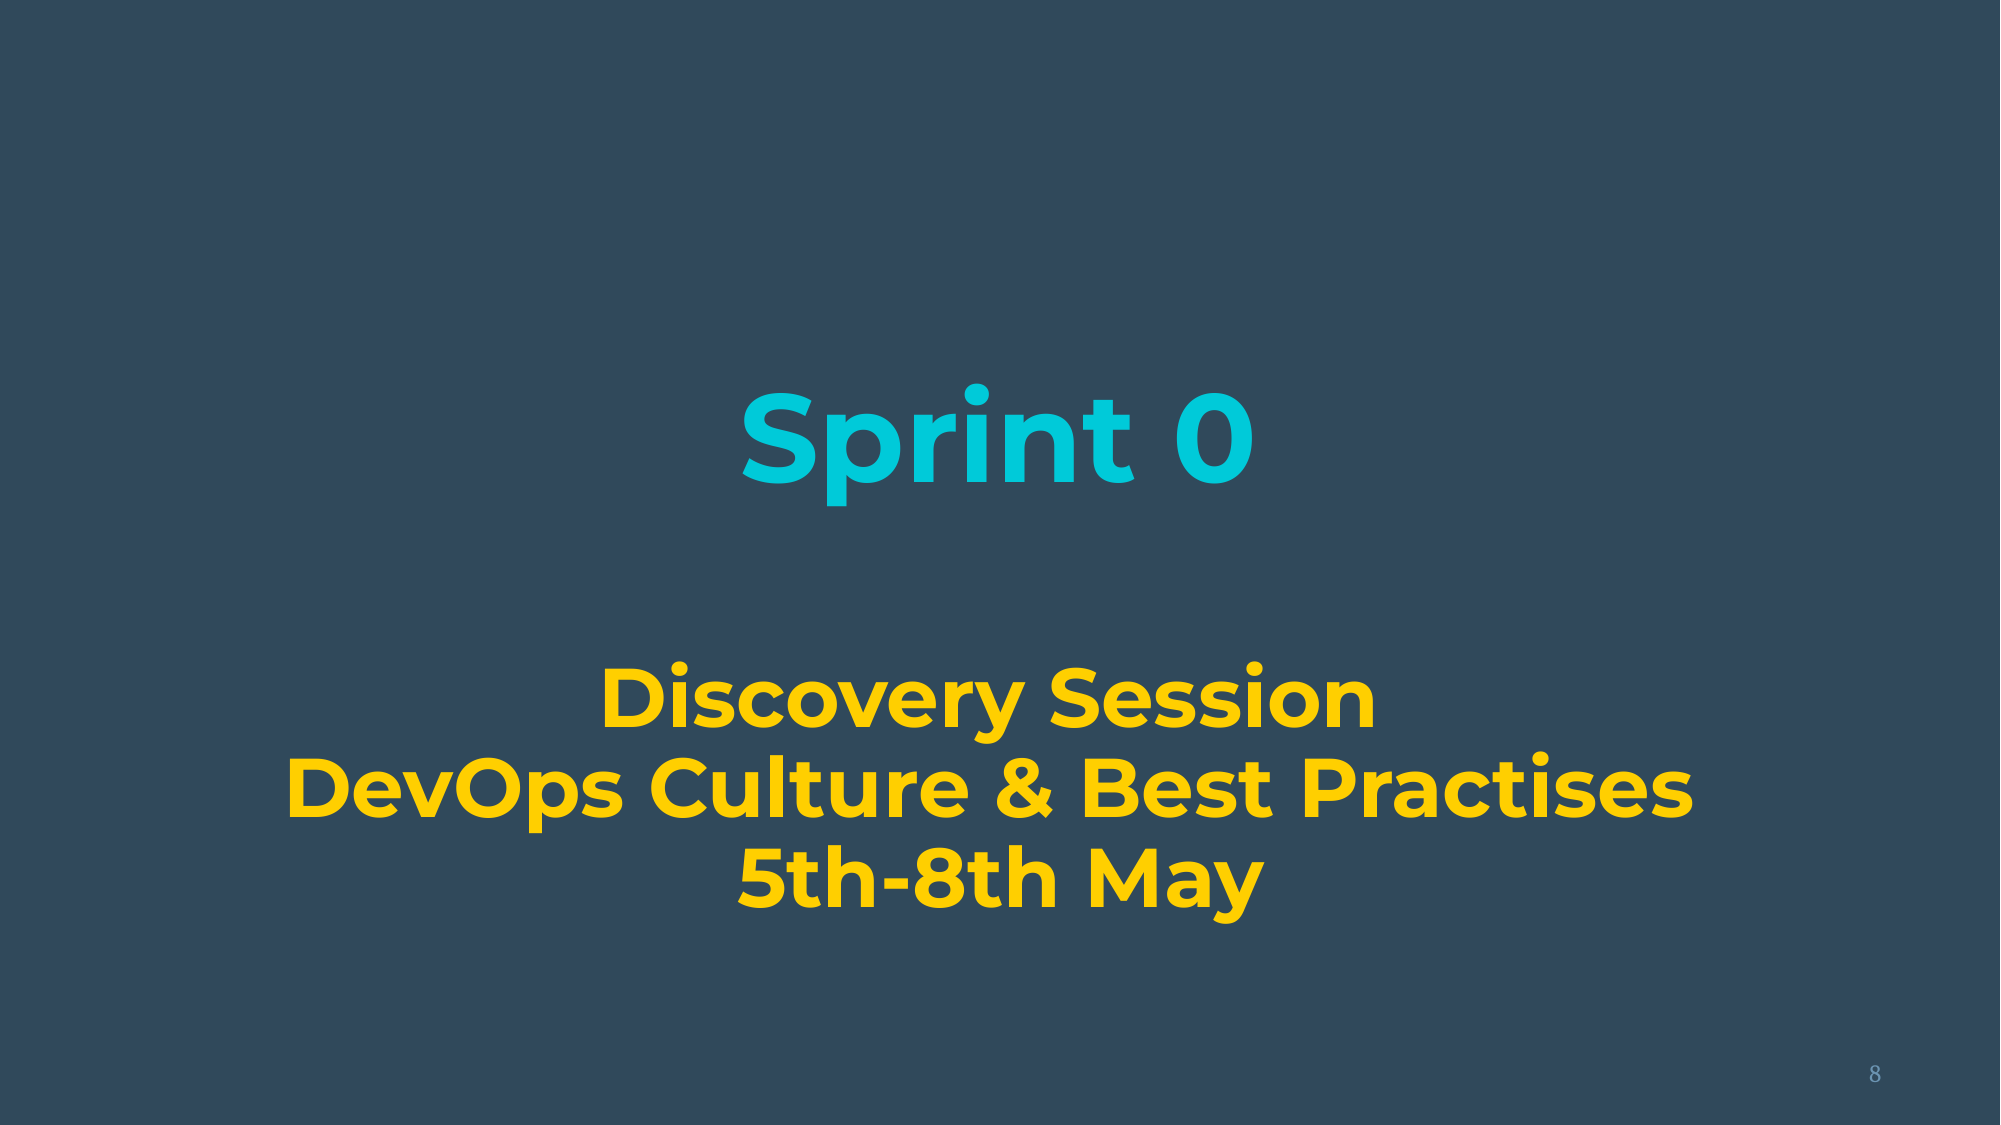

# Sprint 0
Discovery Session
DevOps Culture & Best Practises
5th-8th May
8